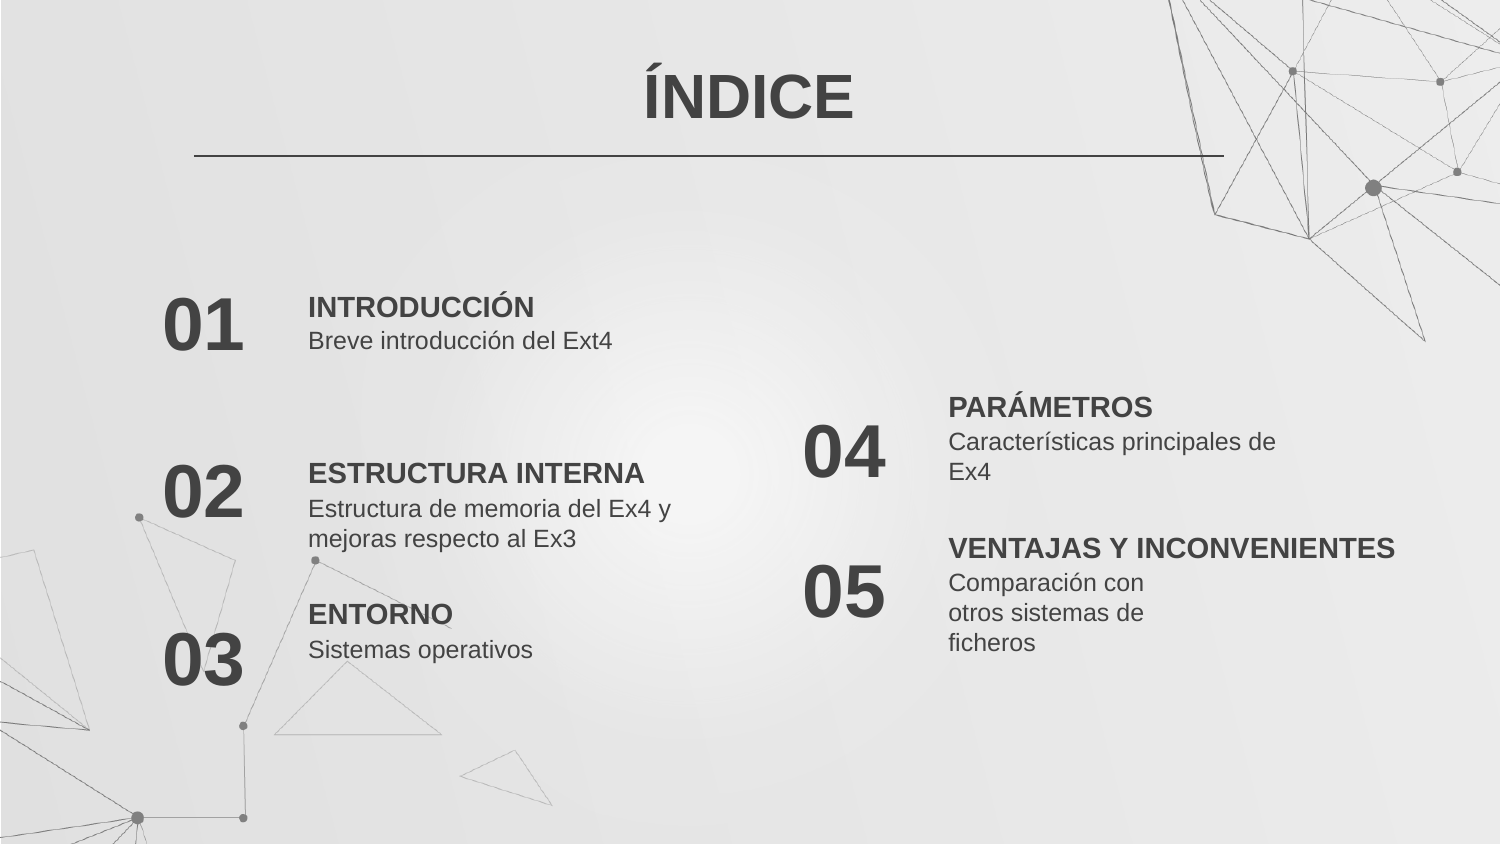

# ÍNDICE
INTRODUCCIÓN
01
Breve introducción del Ext4
PARÁMETROS
04
ESTRUCTURA INTERNA
Características principales de Ex4
02
Estructura de memoria del Ex4 y mejoras respecto al Ex3

VENTAJAS Y INCONVENIENTES
05
ENTORNO
Comparación con otros sistemas de ficheros
03
Sistemas operativos